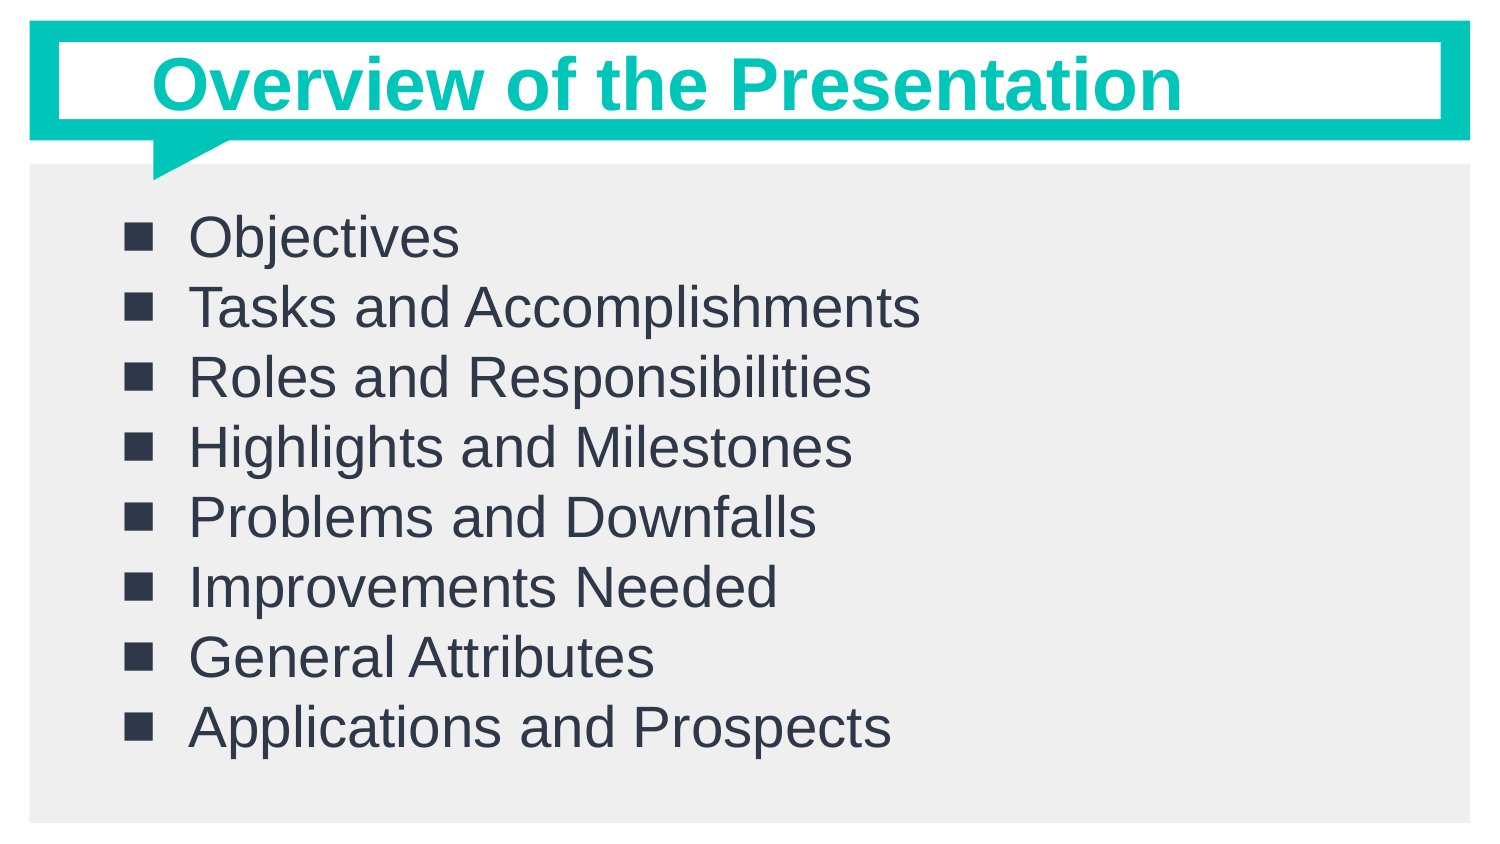

# Overview of the Presentation
Objectives
Tasks and Accomplishments
Roles and Responsibilities
Highlights and Milestones
Problems and Downfalls
Improvements Needed
General Attributes
Applications and Prospects